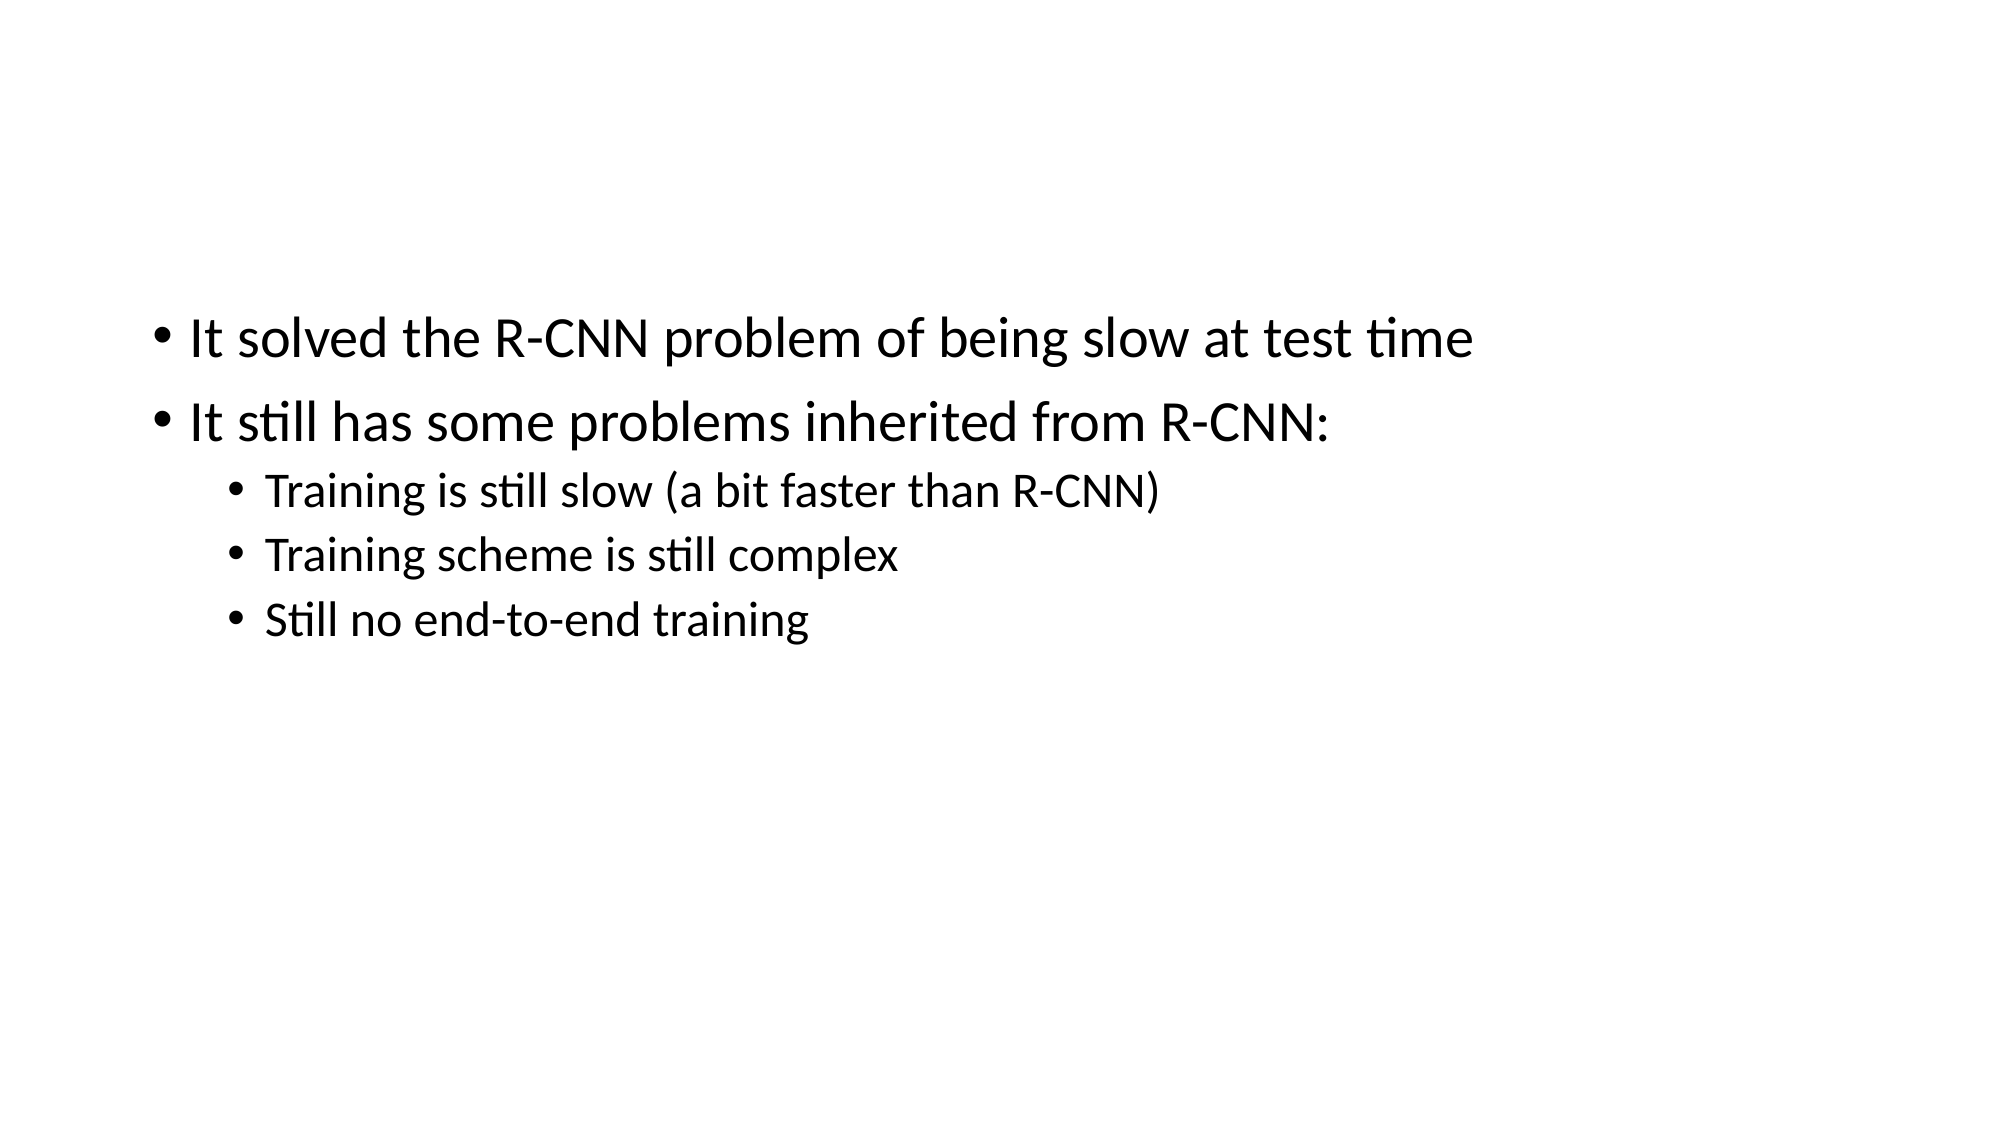

#
It solved the R-CNN problem of being slow at test time
It still has some problems inherited from R-CNN:
Training is still slow (a bit faster than R-CNN)
Training scheme is still complex
Still no end-to-end training